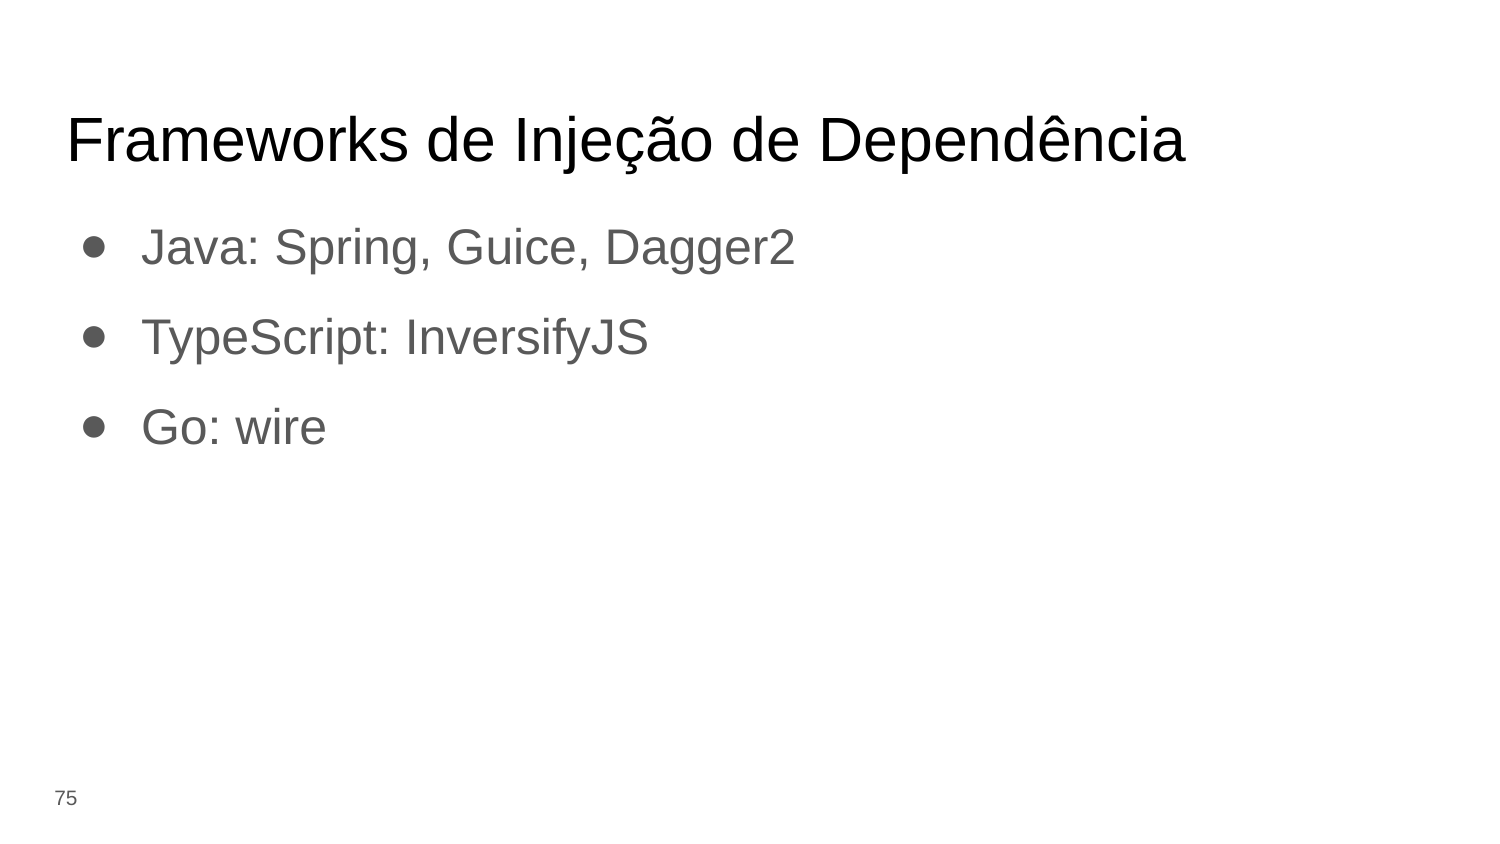

# Frameworks de Injeção de Dependência
Java: Spring, Guice, Dagger2
TypeScript: InversifyJS
Go: wire
75